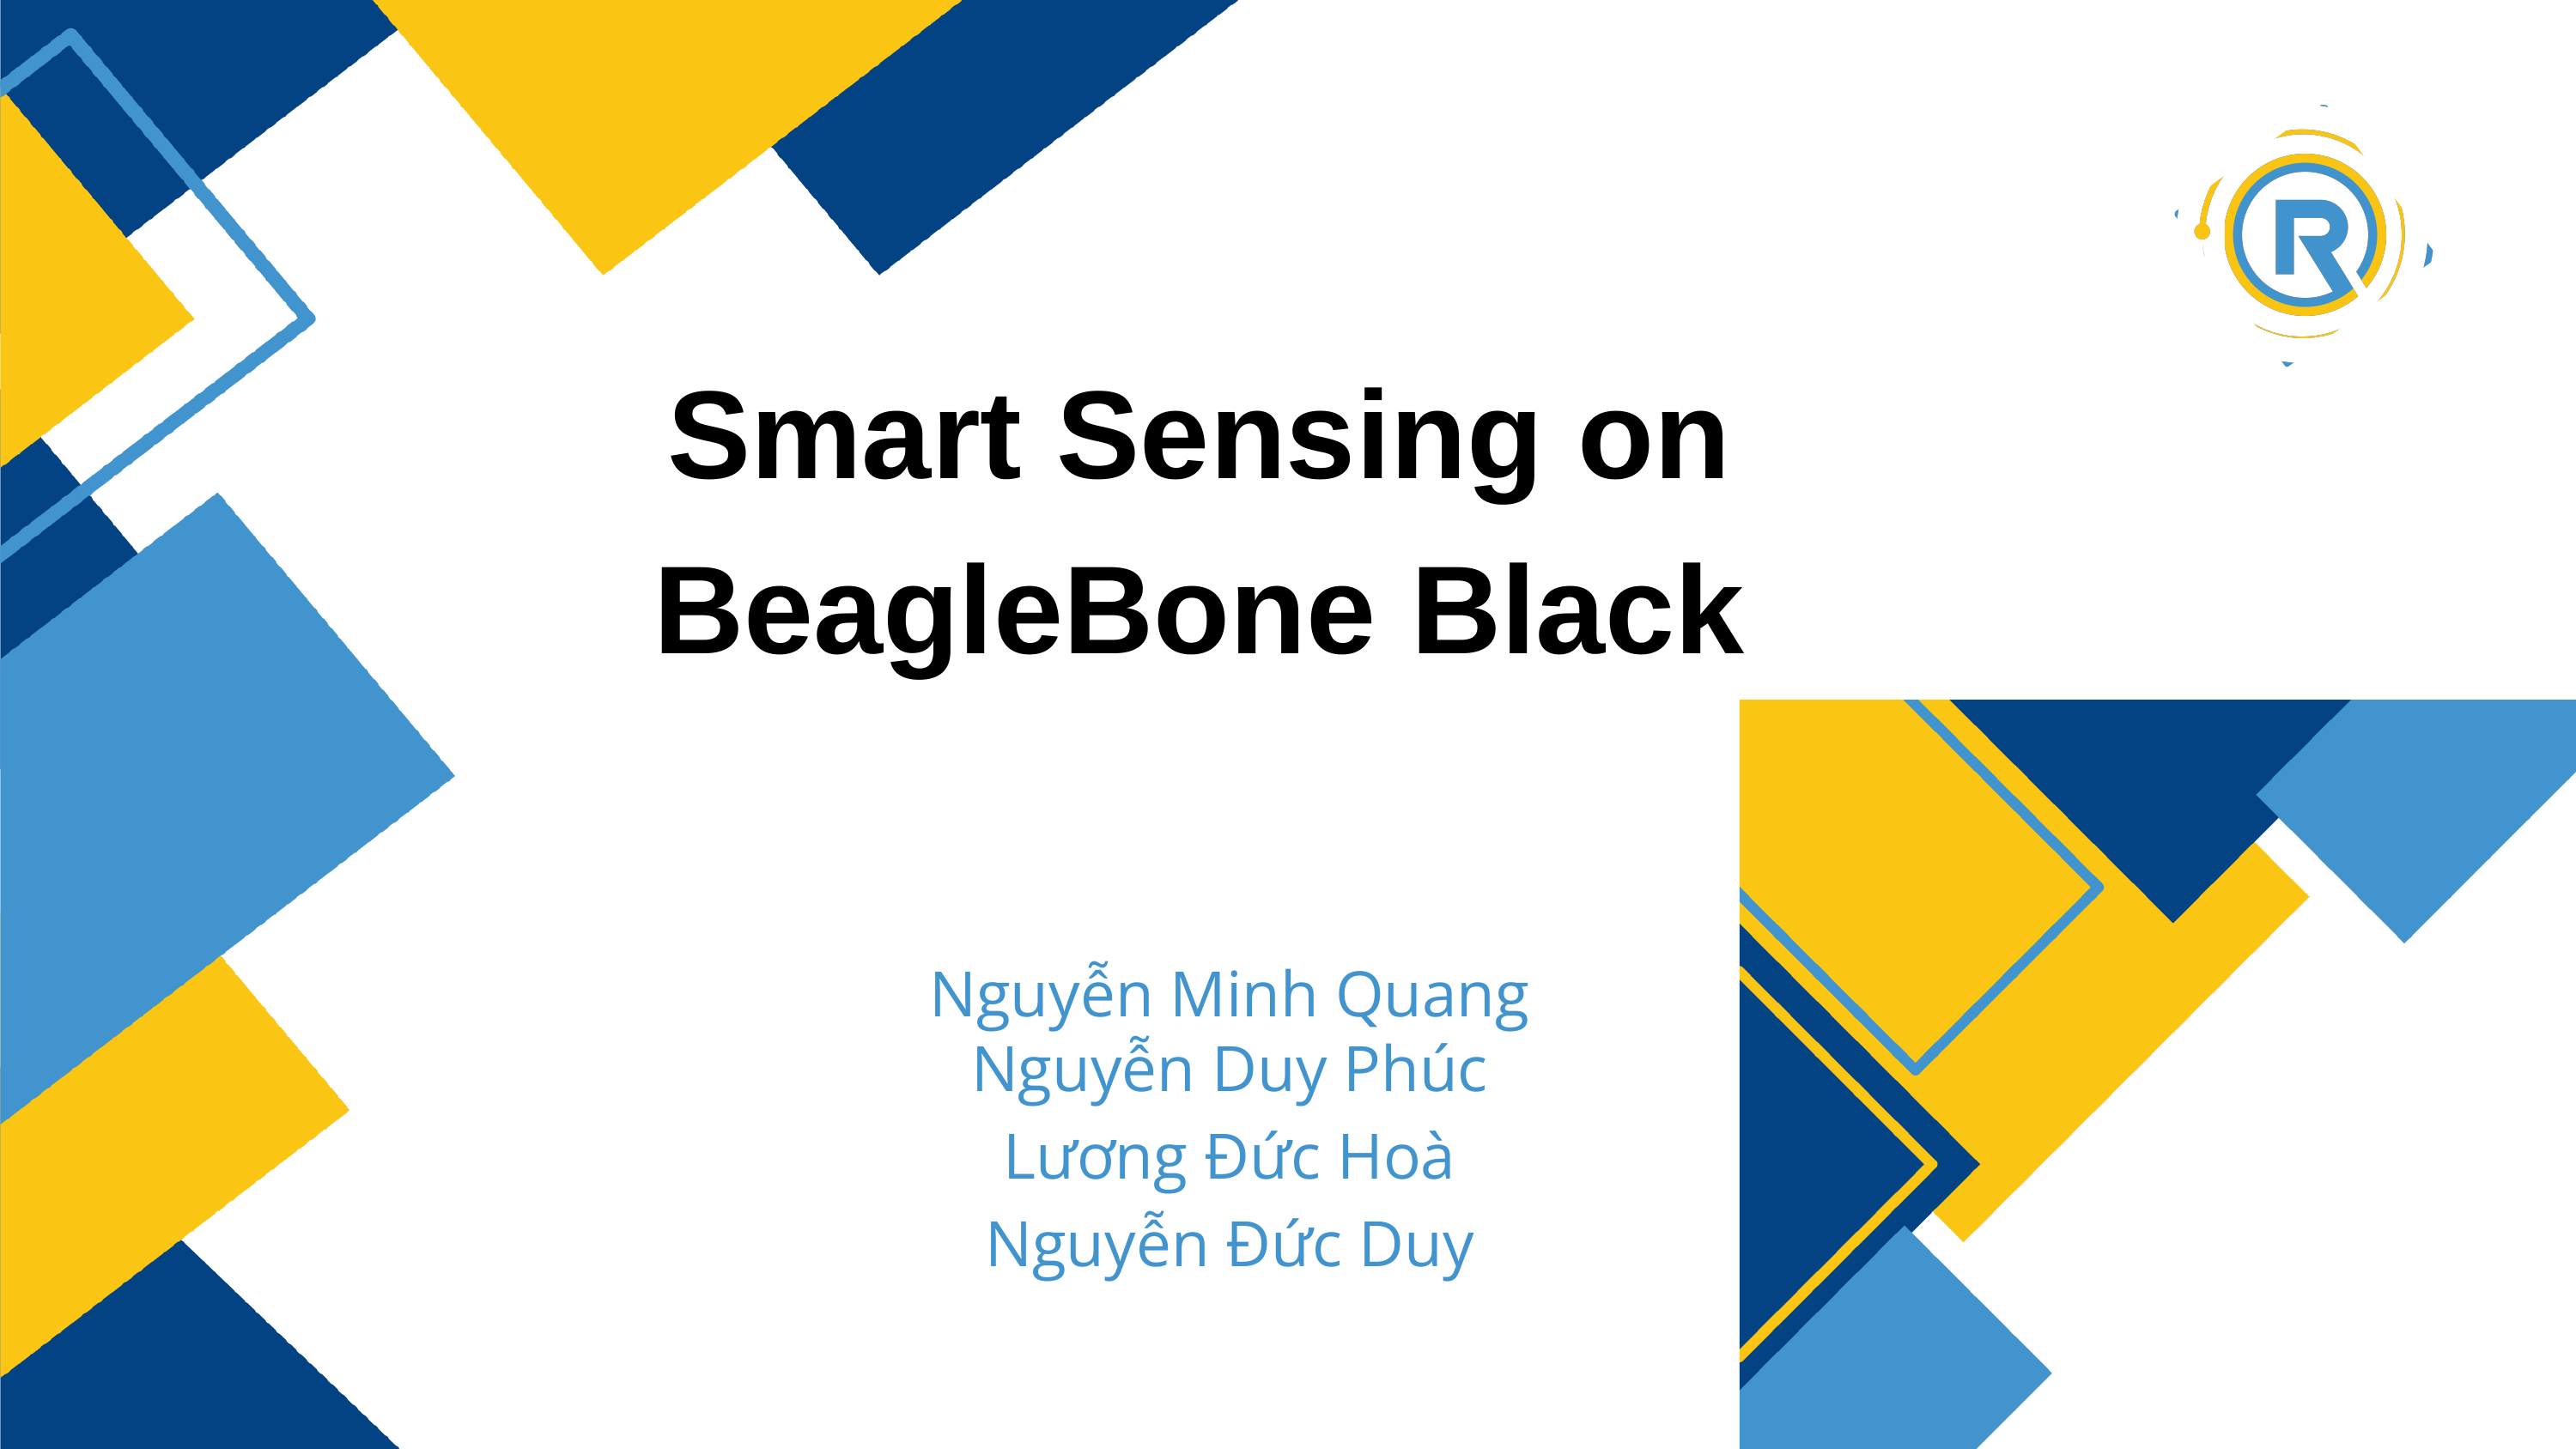

Smart Sensing on BeagleBone Black

Nguyễn Minh Quang
Nguyễn Duy Phúc
Lương Đức Hoà
Nguyễn Đức Duy